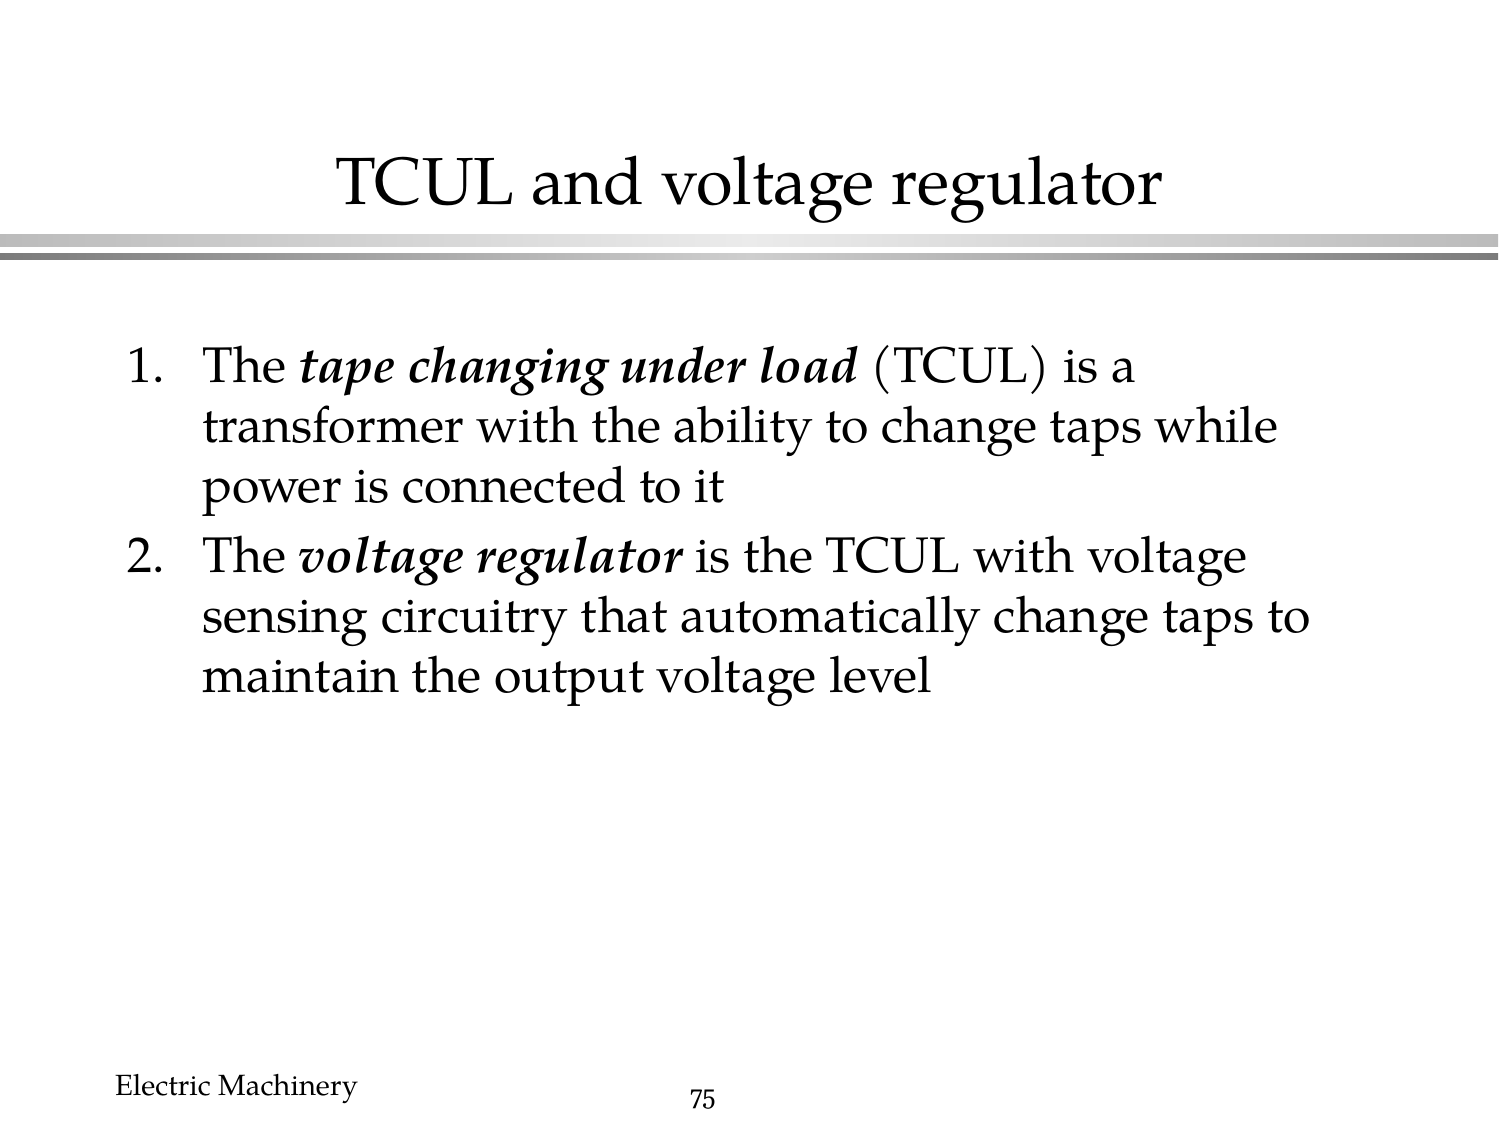

# TCUL and voltage regulator
The tape changing under load (TCUL) is a transformer with the ability to change taps while power is connected to it
The voltage regulator is the TCUL with voltage sensing circuitry that automatically change taps to maintain the output voltage level
Electric Machinery